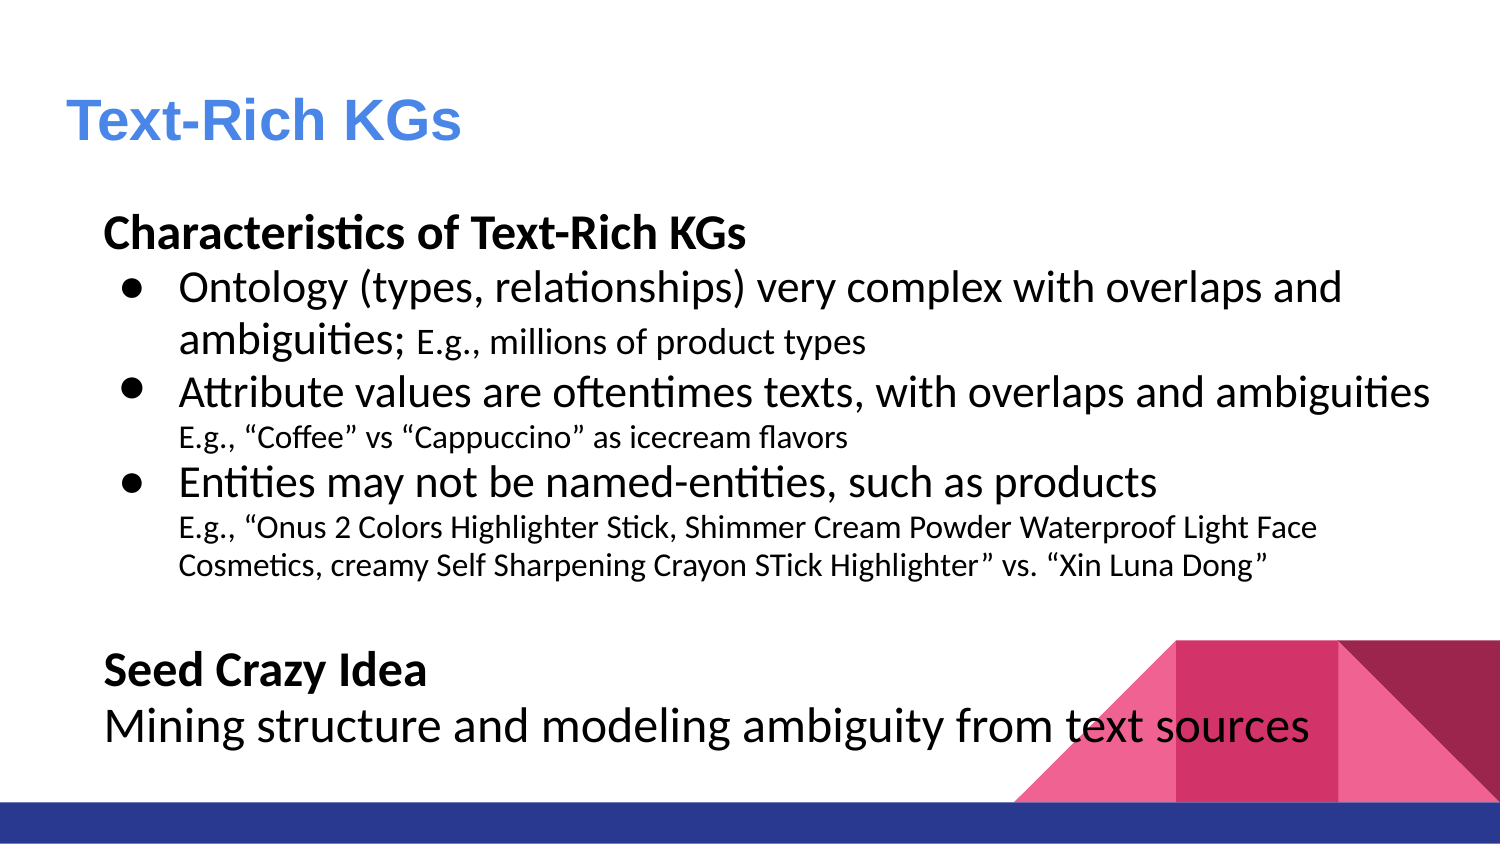

# Text-Rich KGs
Characteristics of Text-Rich KGs
Ontology (types, relationships) very complex with overlaps and ambiguities; E.g., millions of product types
Attribute values are oftentimes texts, with overlaps and ambiguities
E.g., “Coffee” vs “Cappuccino” as icecream flavors
Entities may not be named-entities, such as products
E.g., “Onus 2 Colors Highlighter Stick, Shimmer Cream Powder Waterproof Light Face Cosmetics, creamy Self Sharpening Crayon STick Highlighter” vs. “Xin Luna Dong”

Seed Crazy Idea
Mining structure and modeling ambiguity from text sources